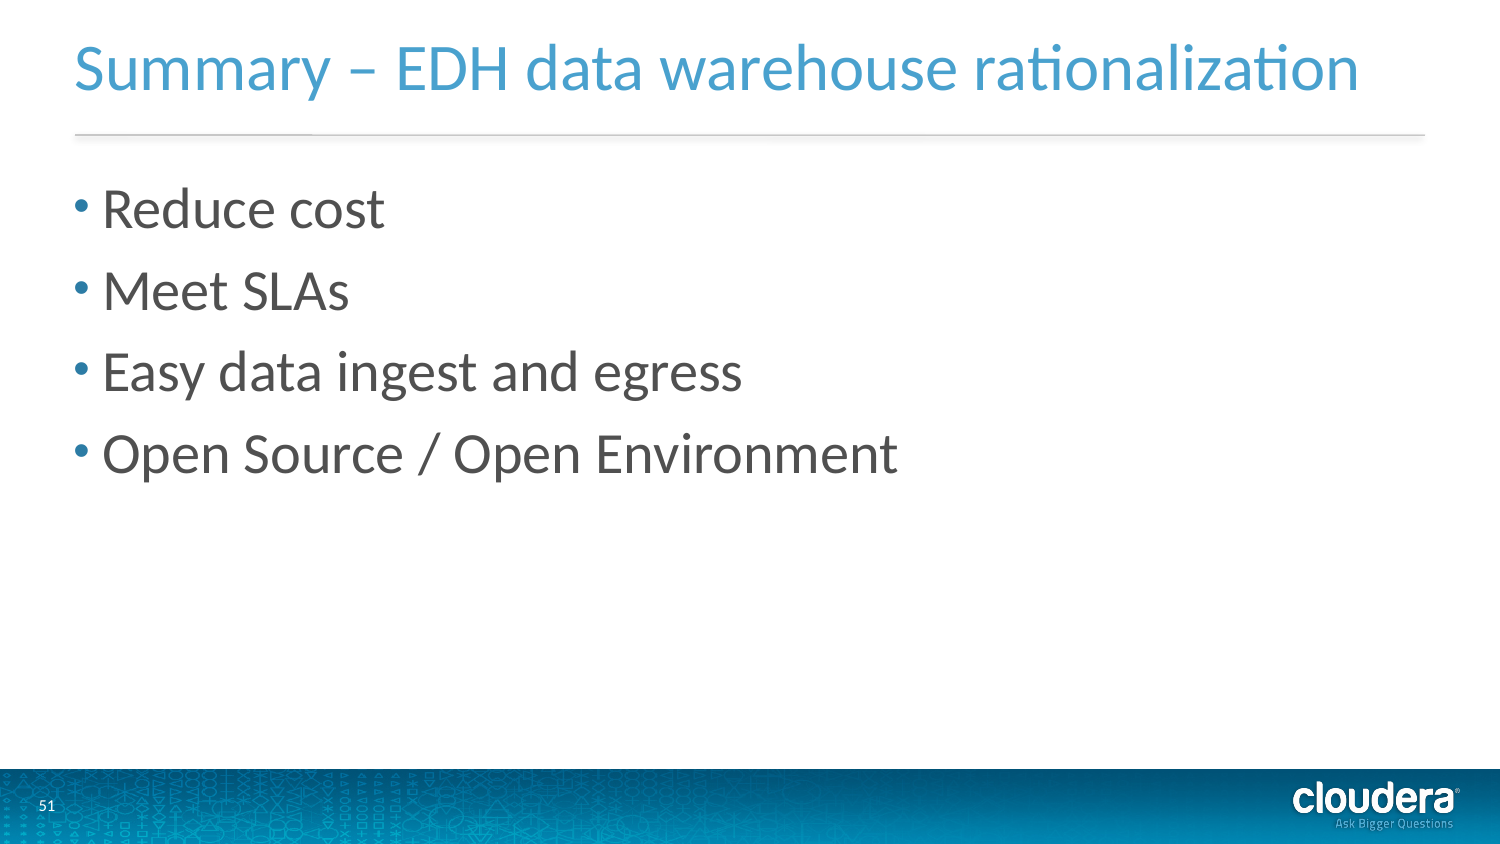

# Summary – EDH data warehouse rationalization
Reduce cost
Meet SLAs
Easy data ingest and egress
Open Source / Open Environment